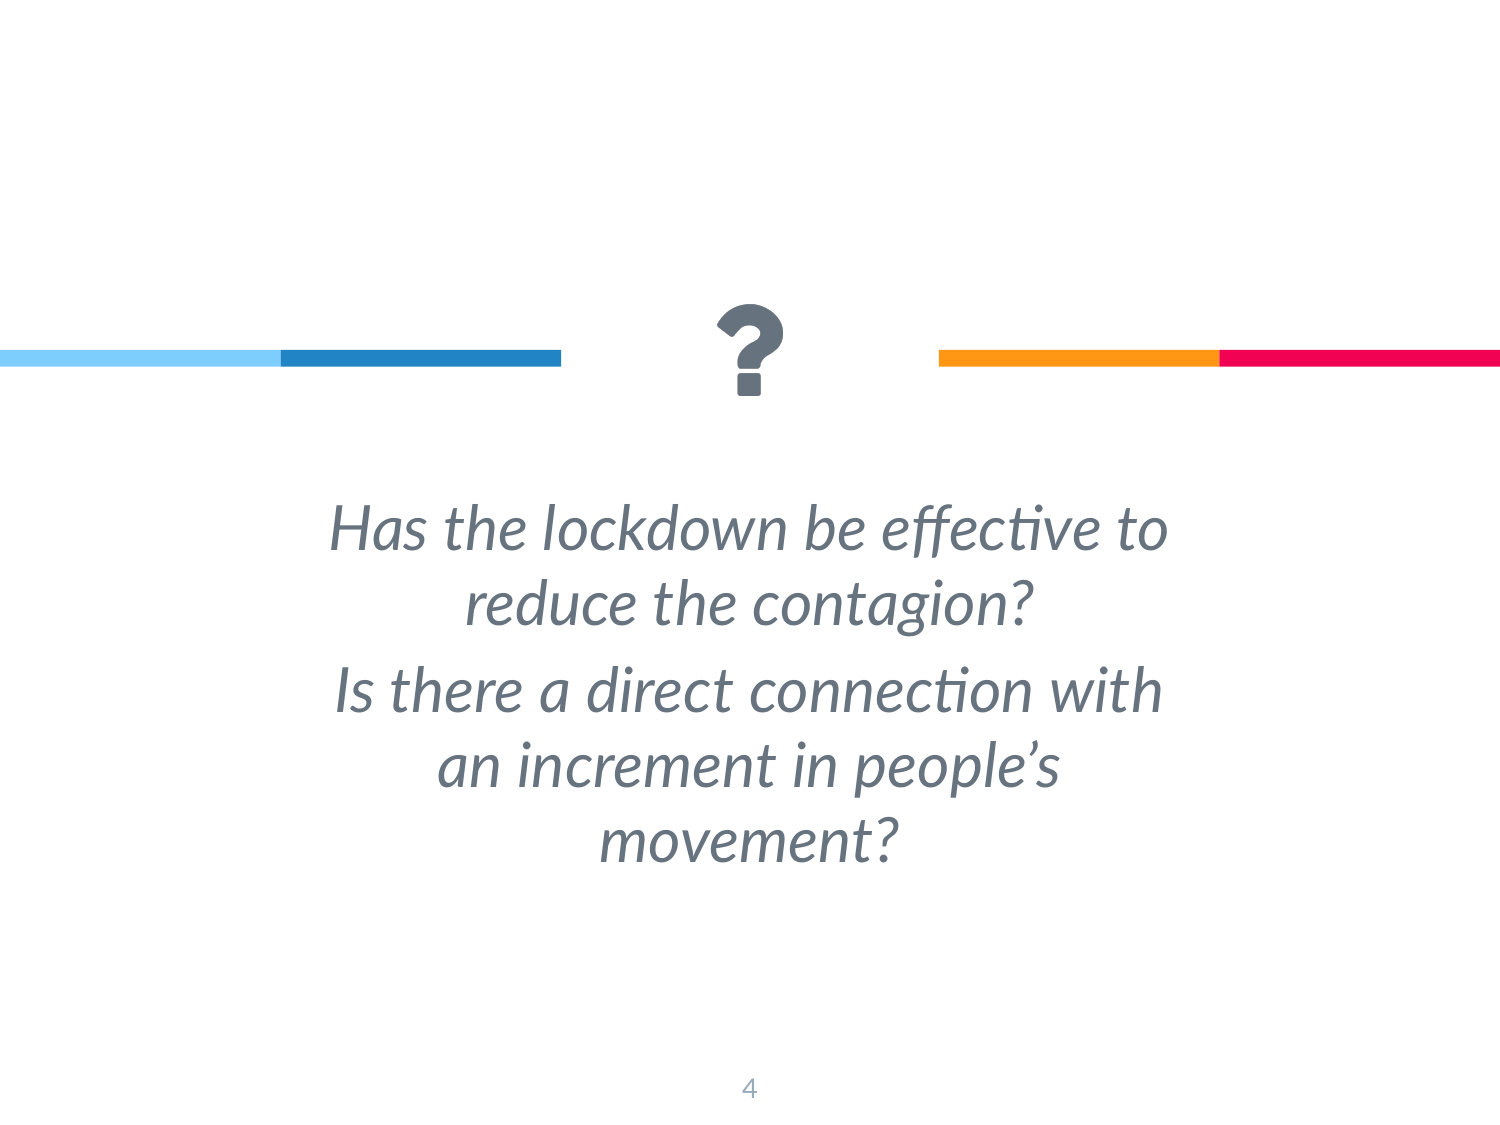

Has the lockdown be effective to reduce the contagion?
Is there a direct connection with an increment in people’s movement?
4